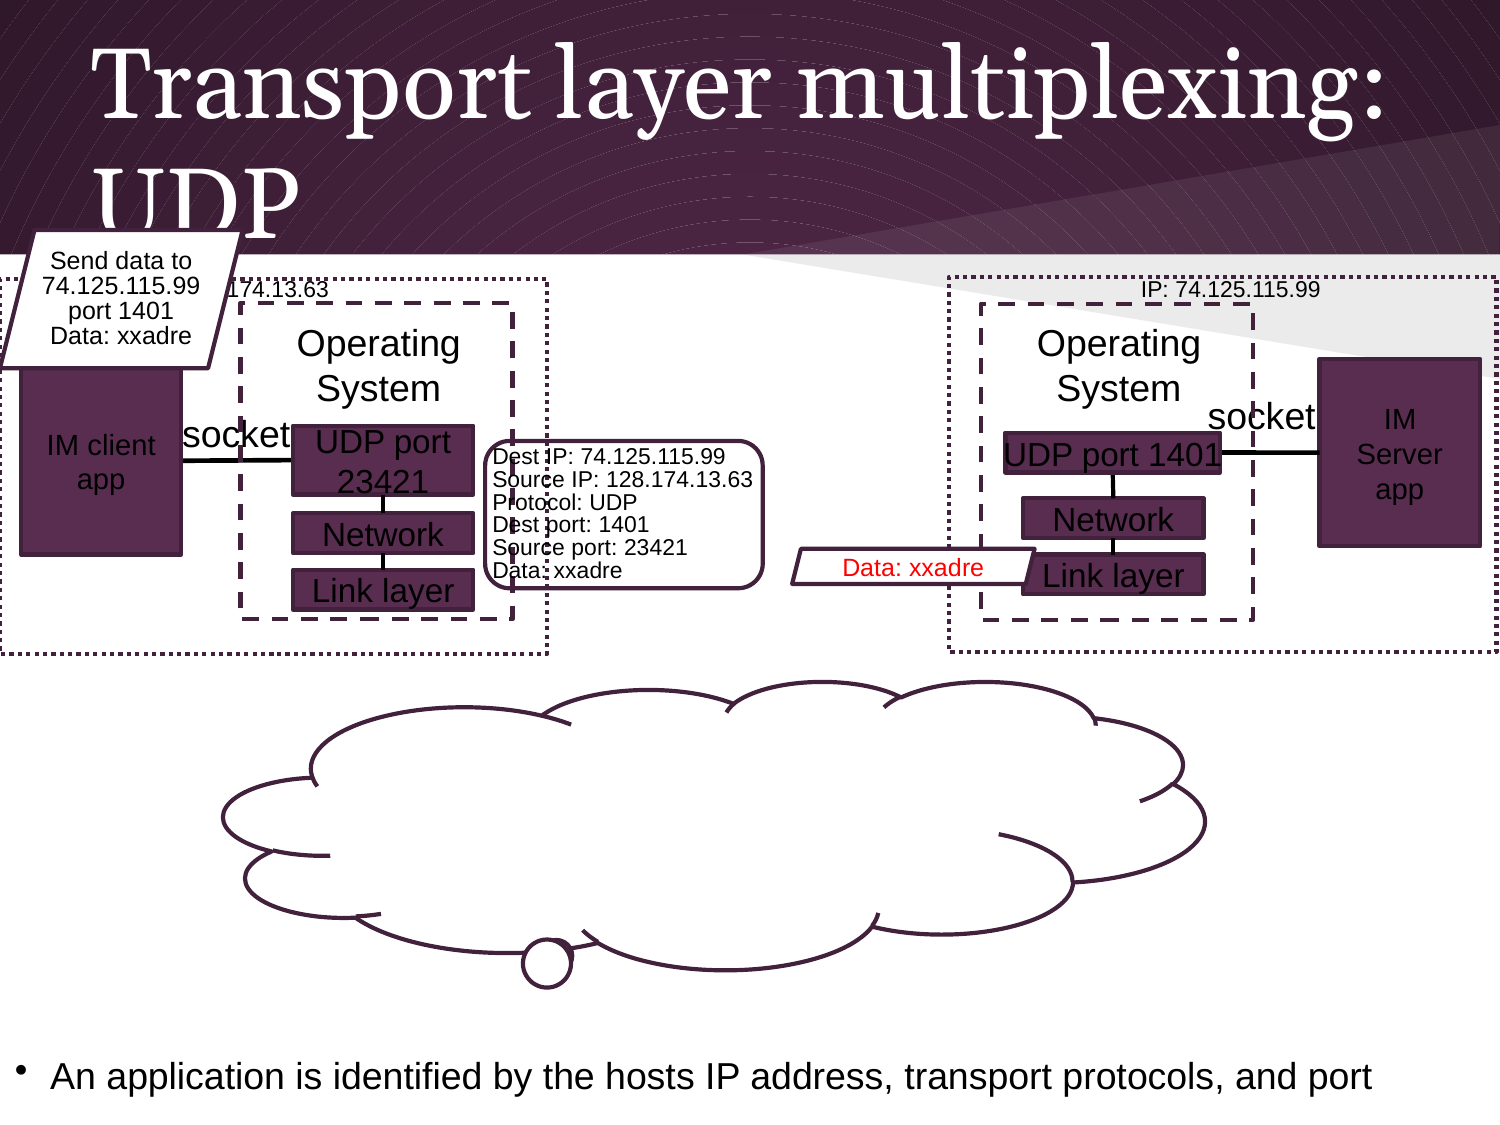

# Transport layer multiplexing: UDP
Send data to 74.125.115.99 port 1401
Data: xxadre

IP: 128.174.13.63
IP: 74.125.115.99

IM client
app
UDP port 23421
Network
Link layer

Operating
System
Operating
System
IM
Server
app
socket
socket
UDP port 1401
Dest IP: 74.125.115.99
Source IP: 128.174.13.63
Protocol: UDP
Dest port: 1401
Source port: 23421
Data: xxadre
Network
Data: xxadre
Link layer

An application is identified by the hosts IP address, transport protocols, and port